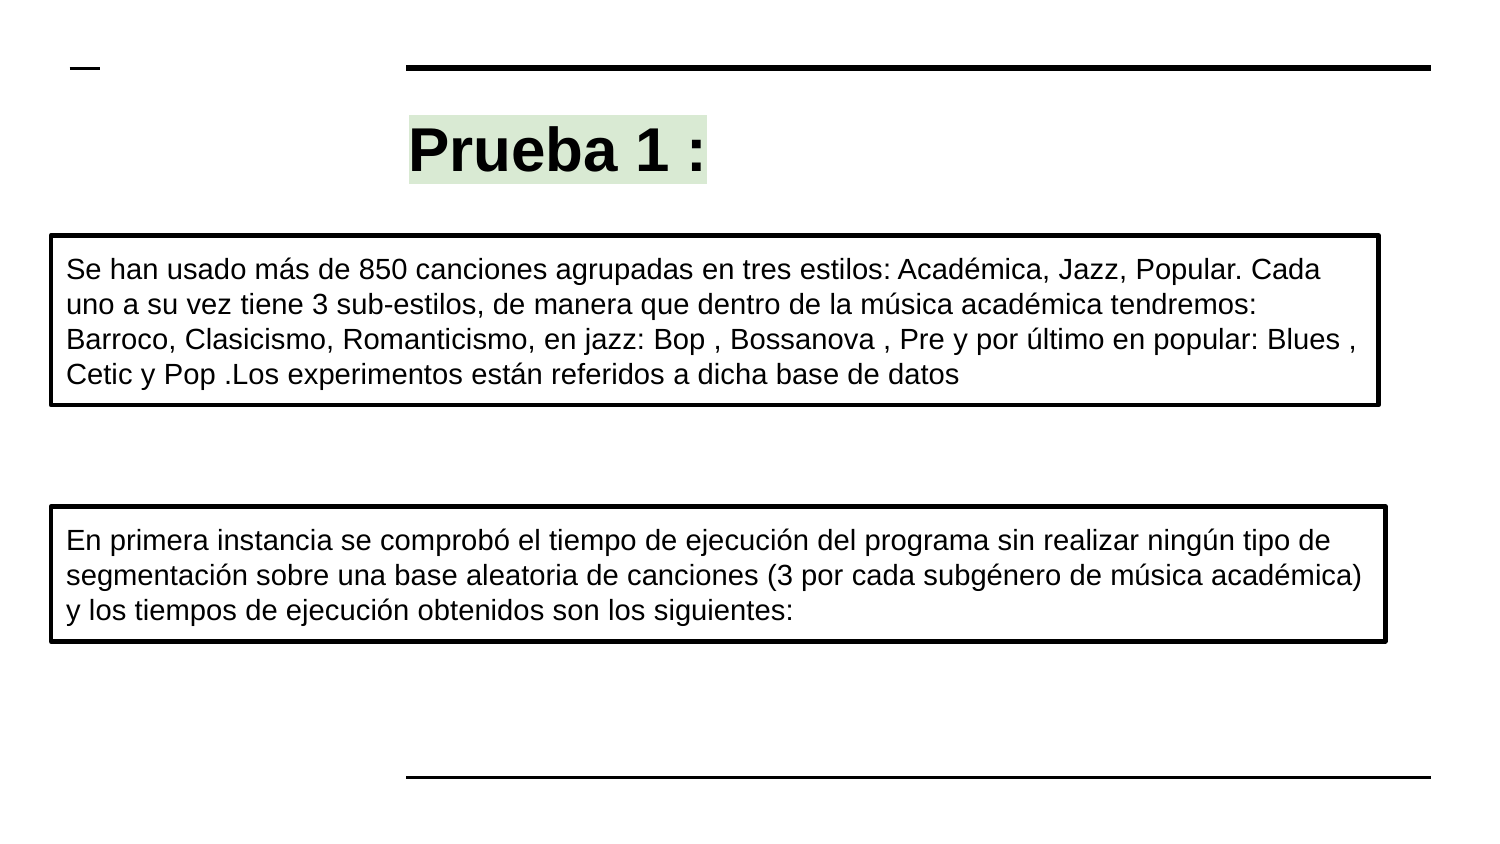

# Prueba 1 :
Se han usado más de 850 canciones agrupadas en tres estilos: Académica, Jazz, Popular. Cada uno a su vez tiene 3 sub-estilos, de manera que dentro de la música académica tendremos: Barroco, Clasicismo, Romanticismo, en jazz: Bop , Bossanova , Pre y por último en popular: Blues , Cetic y Pop .Los experimentos están referidos a dicha base de datos
En primera instancia se comprobó el tiempo de ejecución del programa sin realizar ningún tipo de segmentación sobre una base aleatoria de canciones (3 por cada subgénero de música académica) y los tiempos de ejecución obtenidos son los siguientes: